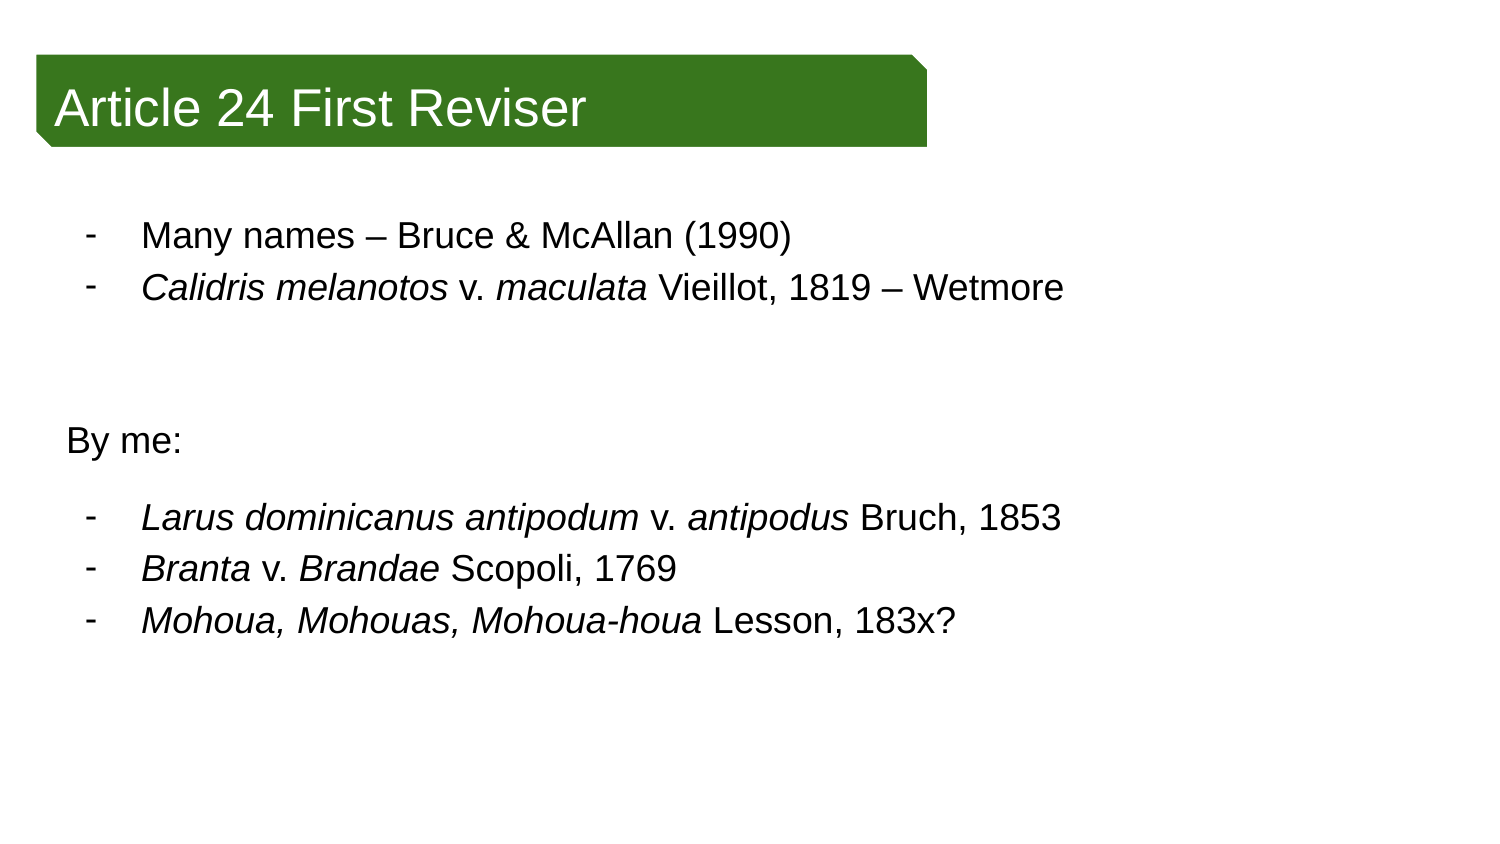

# Article 24 First Reviser
Many names – Bruce & McAllan (1990)
Calidris melanotos v. maculata Vieillot, 1819 – Wetmore

By me:
Larus dominicanus antipodum v. antipodus Bruch, 1853
Branta v. Brandae Scopoli, 1769
Mohoua, Mohouas, Mohoua-houa Lesson, 183x?
© Sebastian Doak https://www.inaturalist.org/photos/107051293